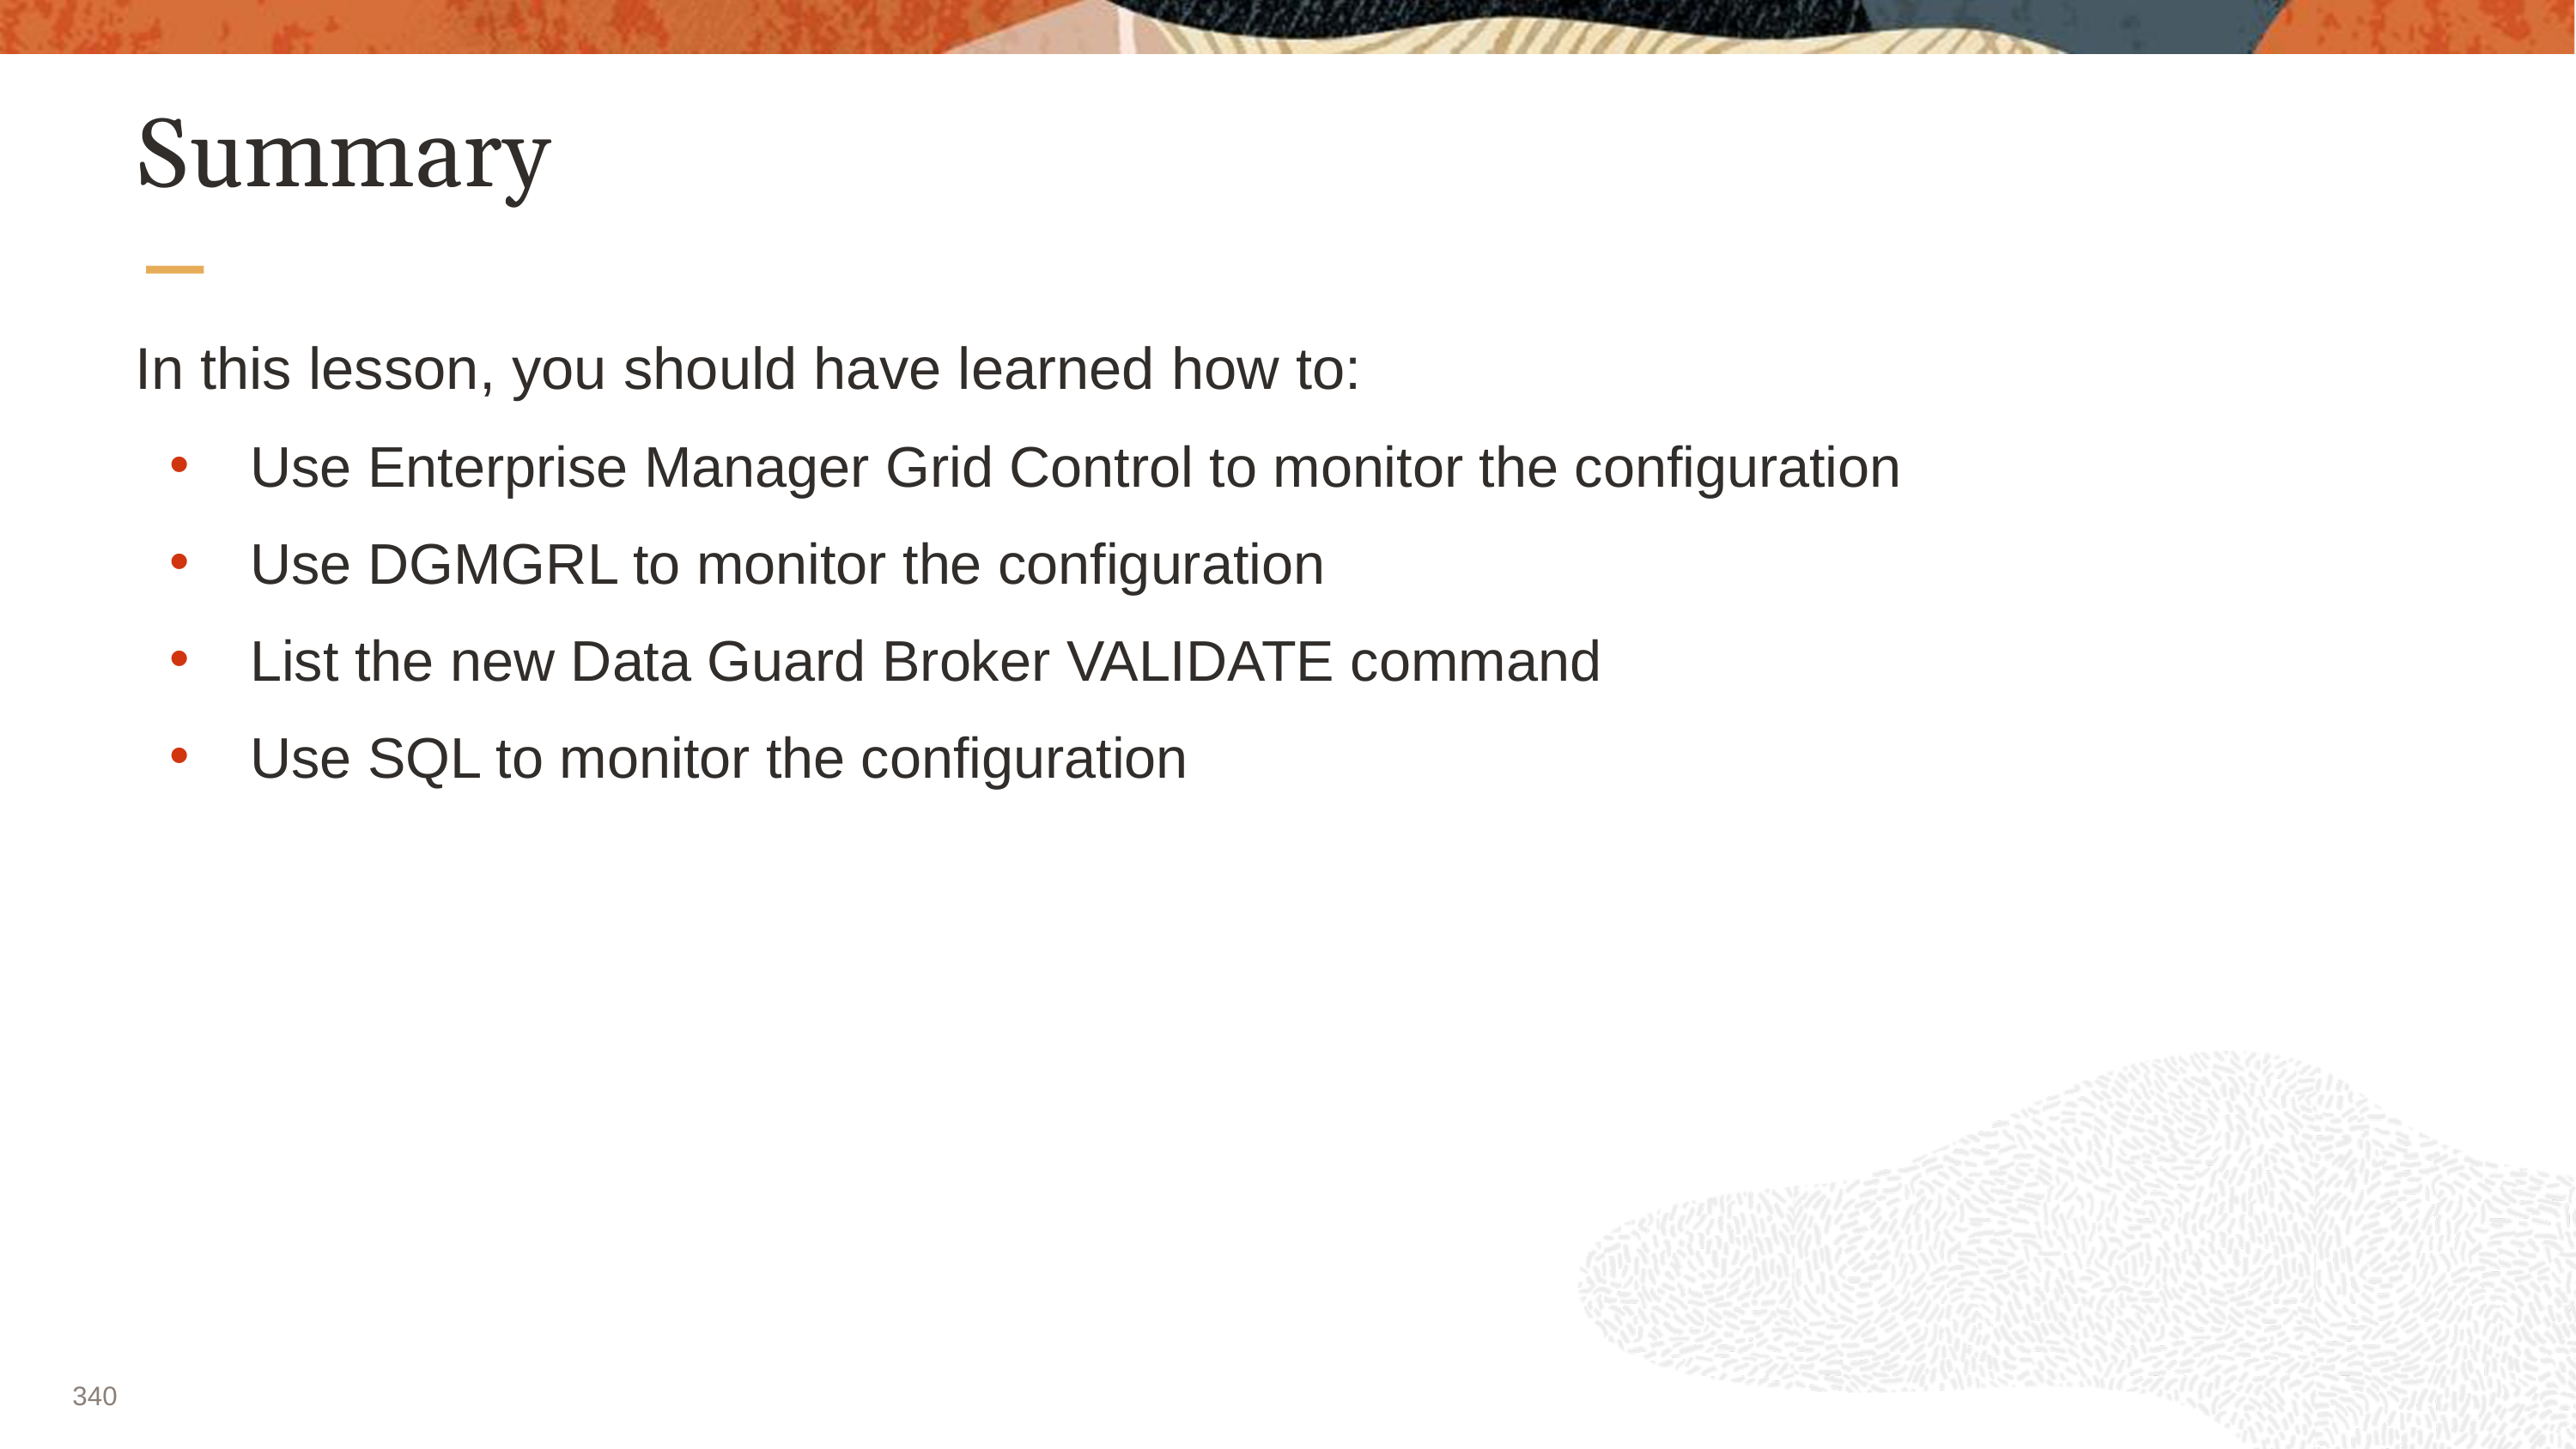

# Summary
In this lesson, you should have learned how to:
Use Enterprise Manager Grid Control to monitor the configuration
Use DGMGRL to monitor the configuration
List the new Data Guard Broker VALIDATE command
Use SQL to monitor the configuration